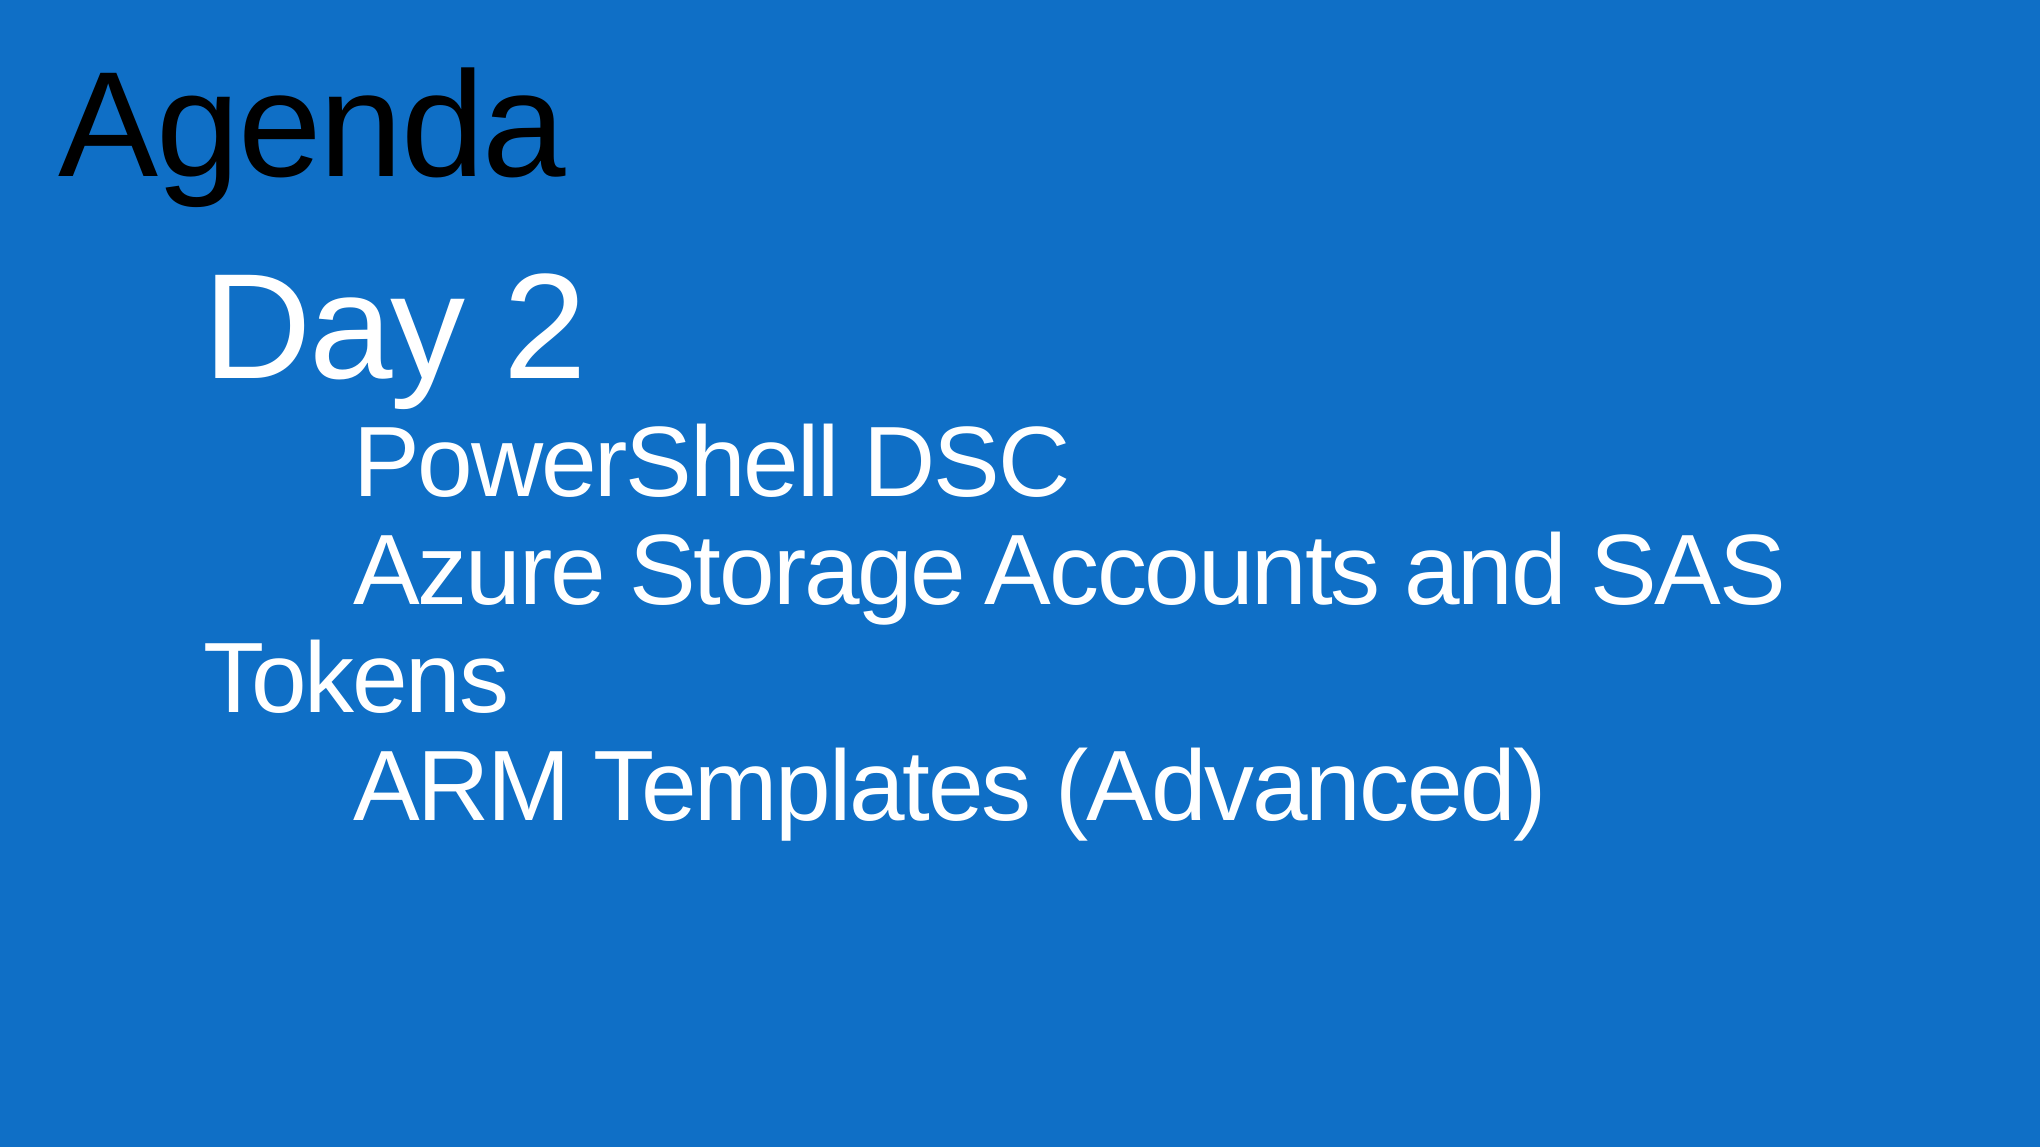

# Agenda
Day 2
	PowerShell DSC
	Azure Storage Accounts and SAS Tokens
	ARM Templates (Advanced)